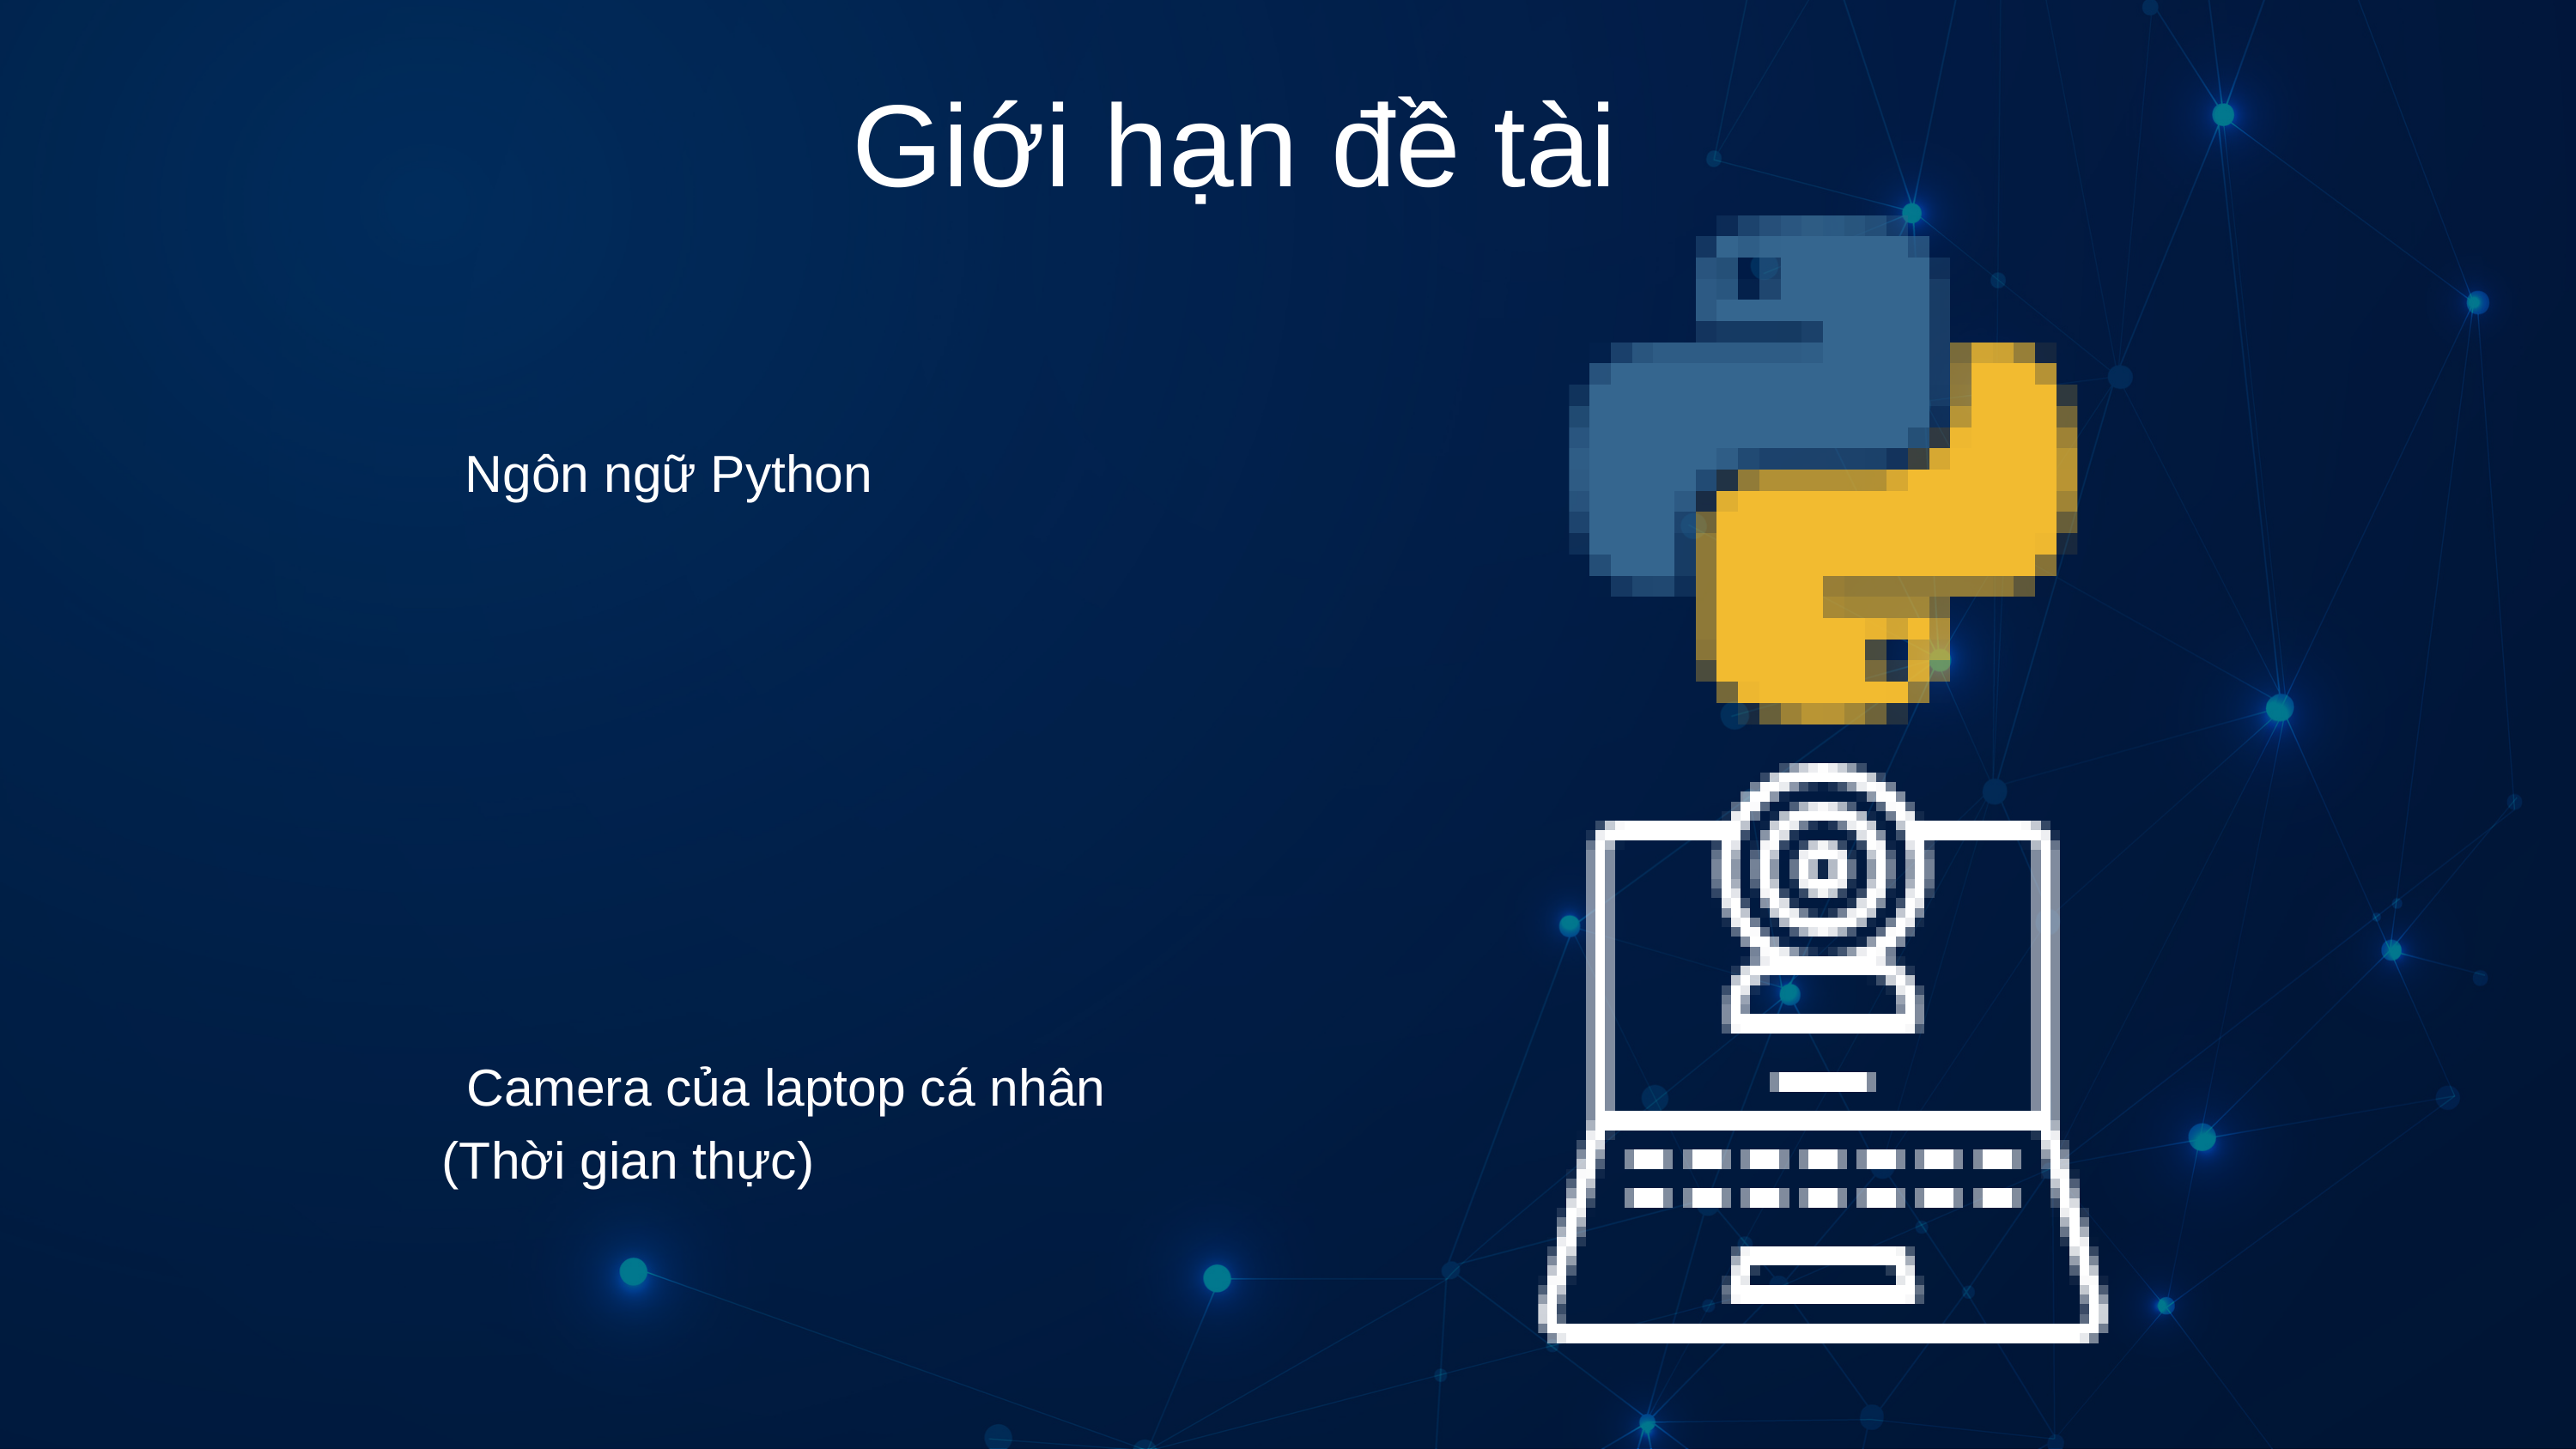

Giới hạn đề tài

Ngôn ngữ Python

Camera của laptop cá nhân
(Thời gian thực)